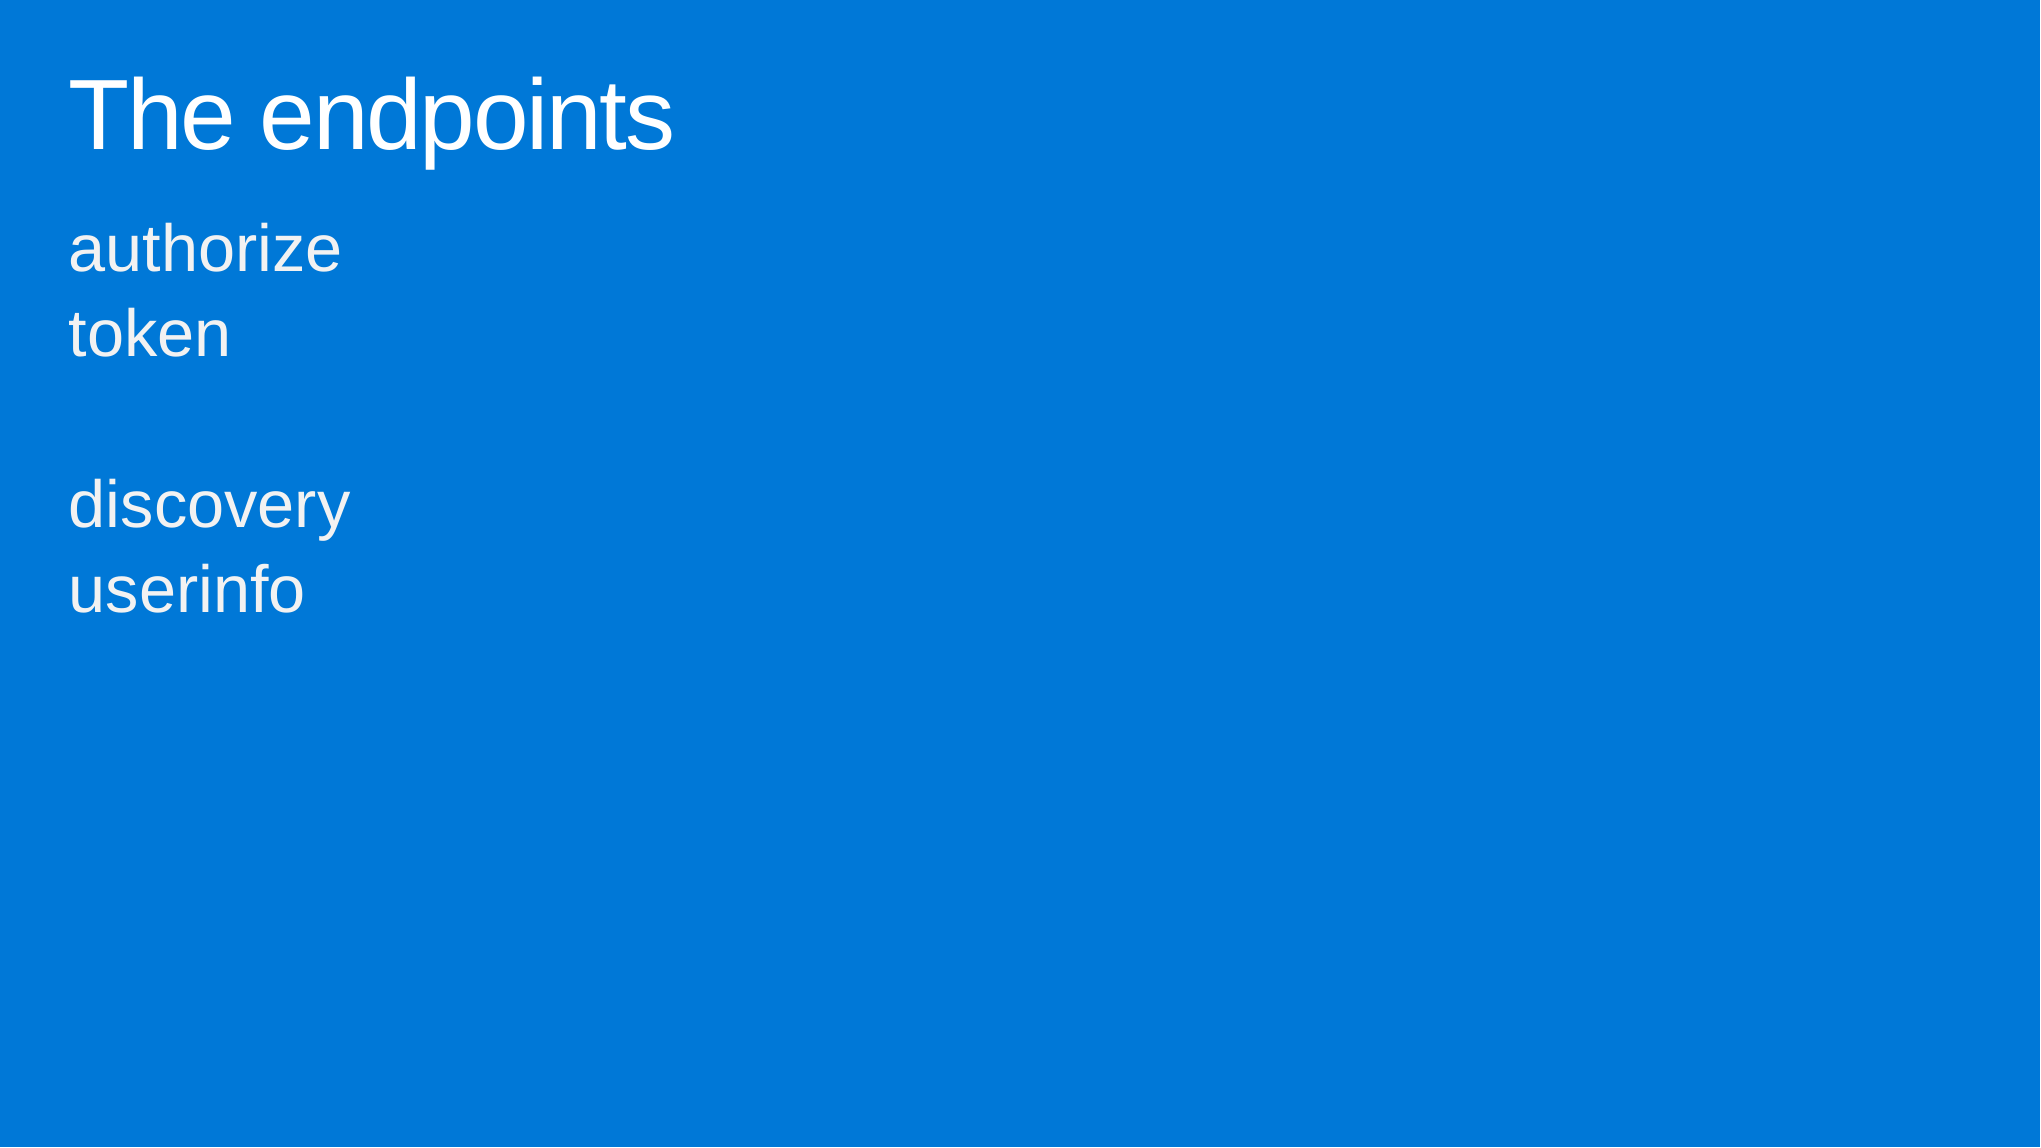

# The endpoints
authorize
token

discovery
userinfo